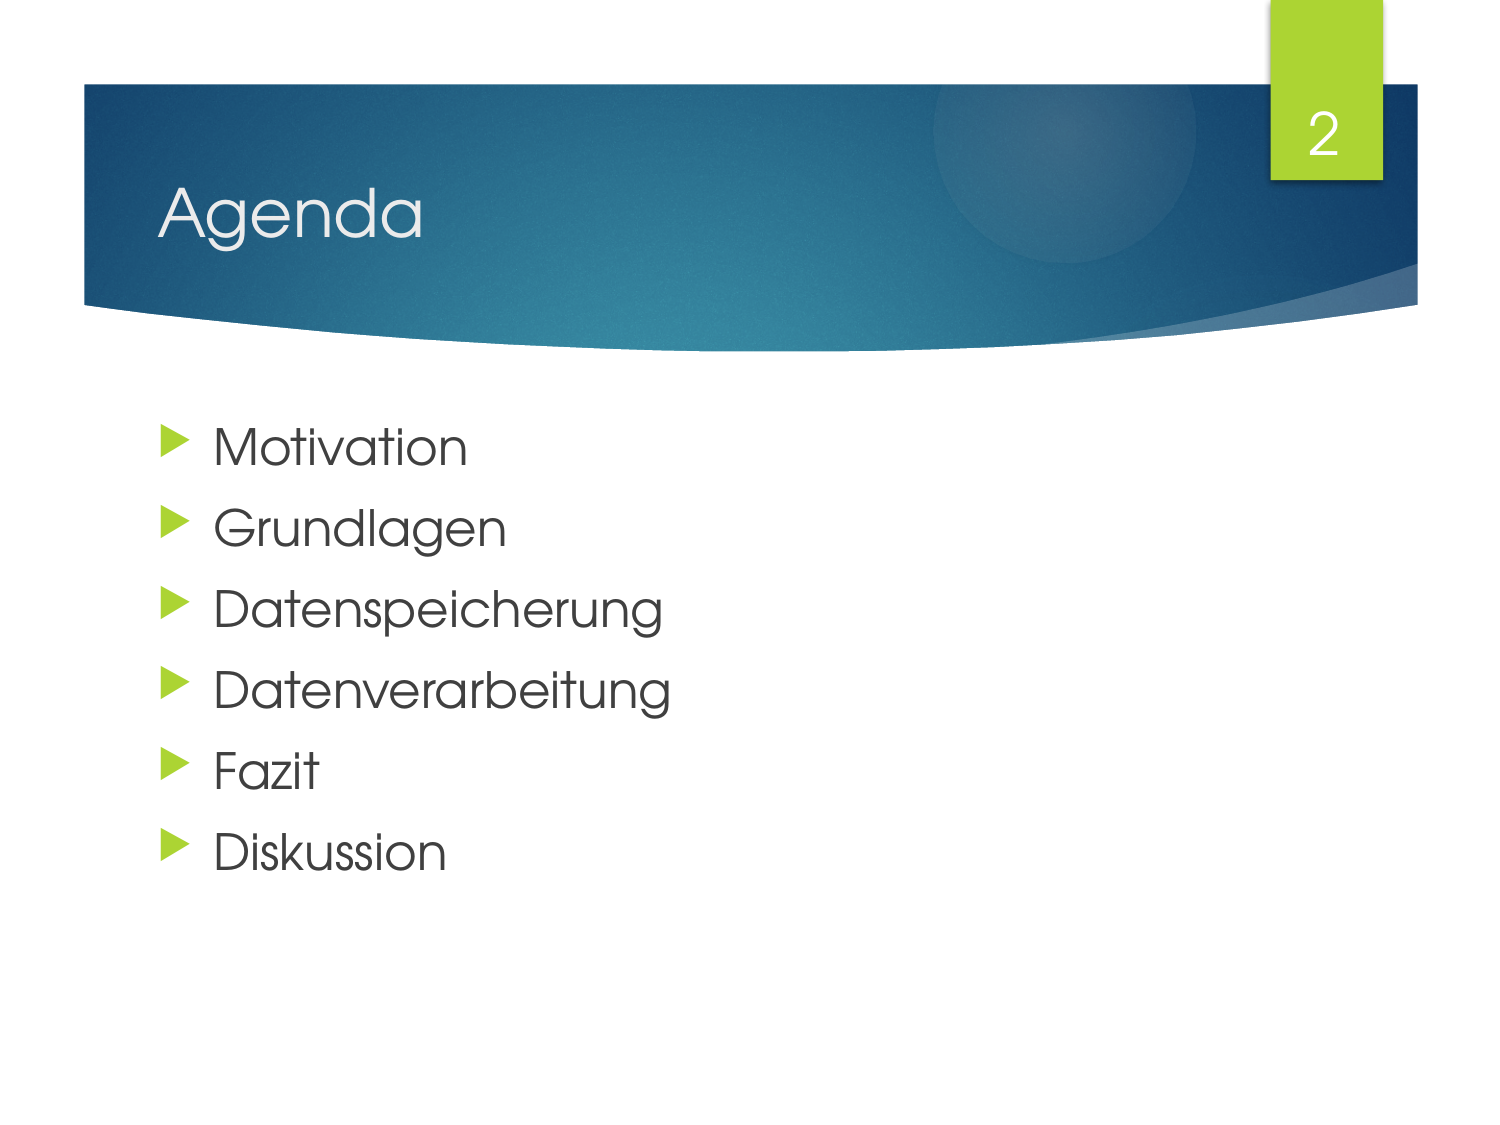

2
# Agenda
Motivation
Grundlagen
Datenspeicherung
Datenverarbeitung
Fazit
Diskussion